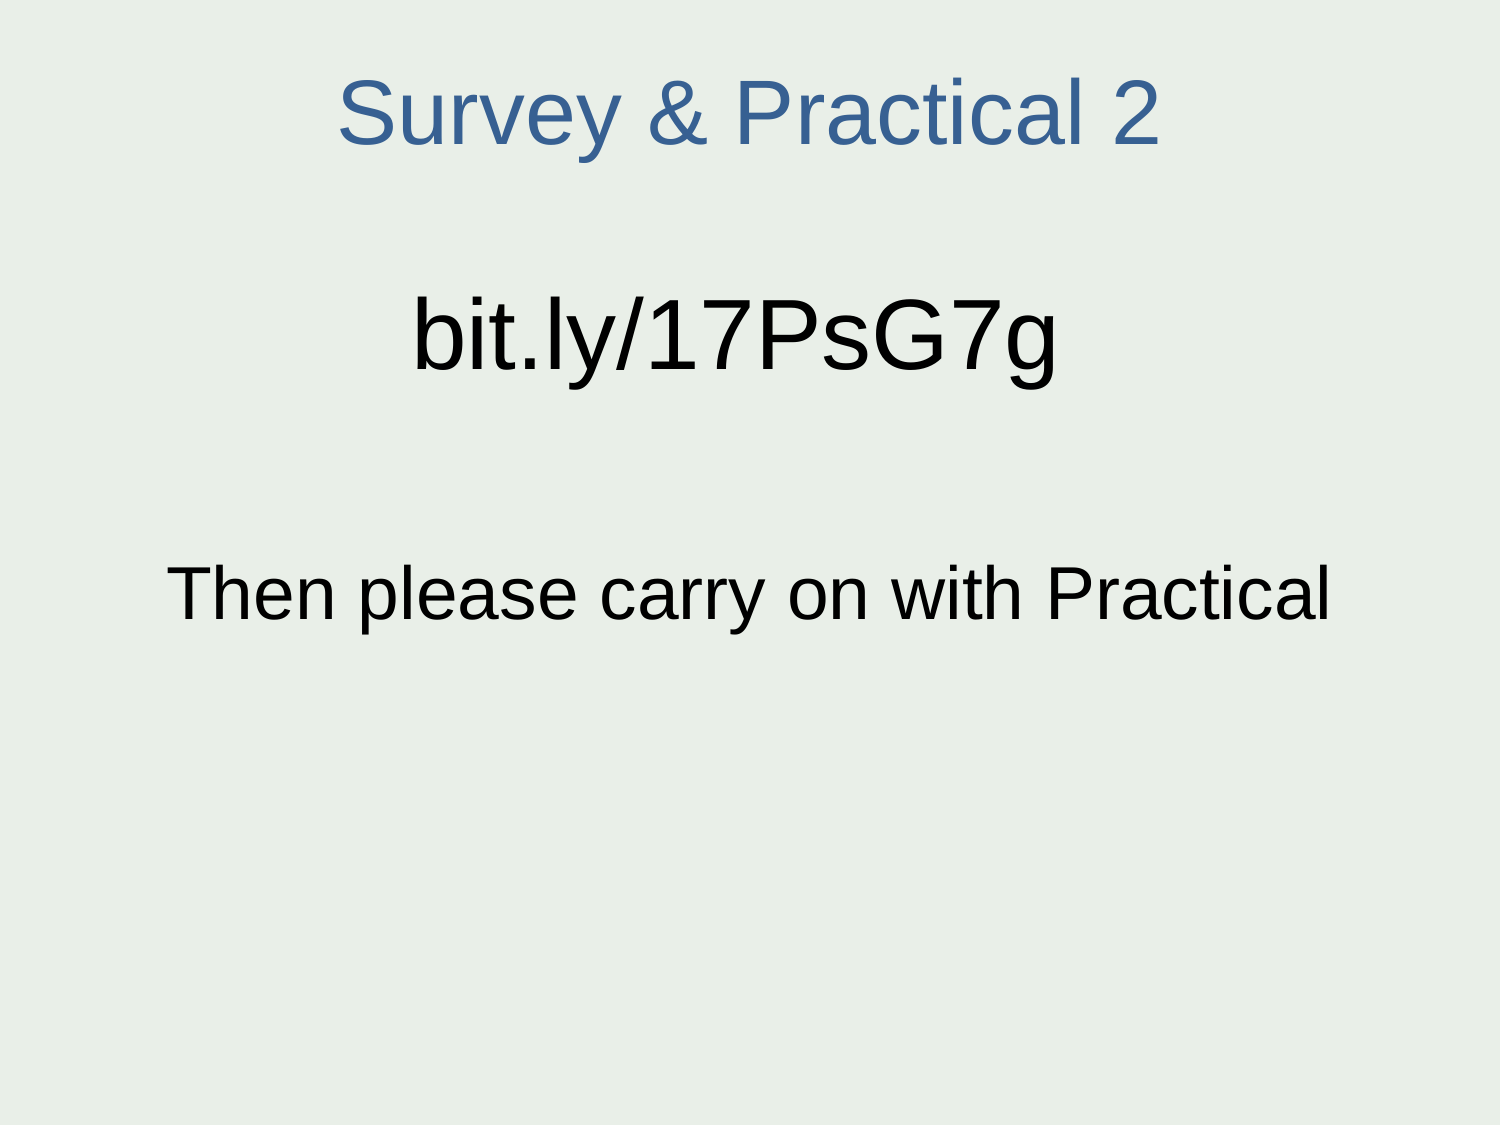

# Survey & Practical 2
bit.ly/17PsG7g

Then please carry on with Practical